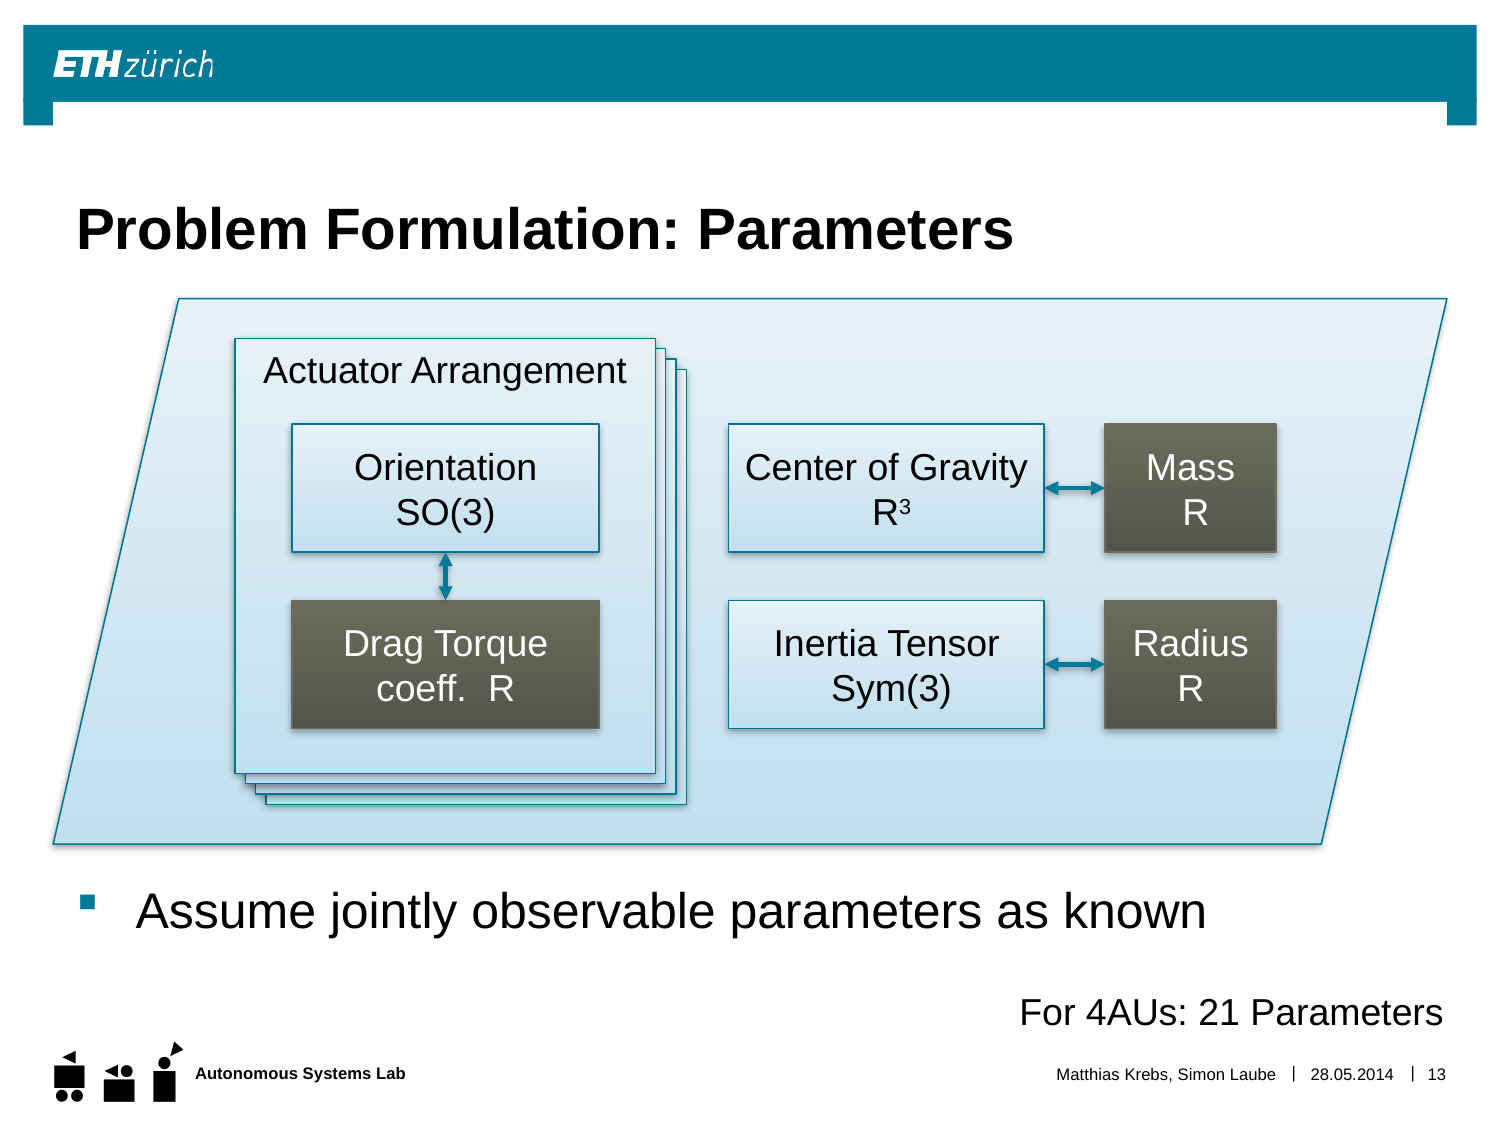

# Problem Formulation: Parameters

Actuator Arrangement
Actuator Arrangement
Actuator Arrangement
Actuator Arrangement
Orientation
SO(3)
Center of Gravity
 R3
Mass
 R
Drag Torque
coeff.  R
Inertia Tensor
 Sym(3)
Radius
R
Assume jointly observable parameters as known
For 4AUs: 21 Parameters
Matthias Krebs, Simon Laube
28.05.2014
13